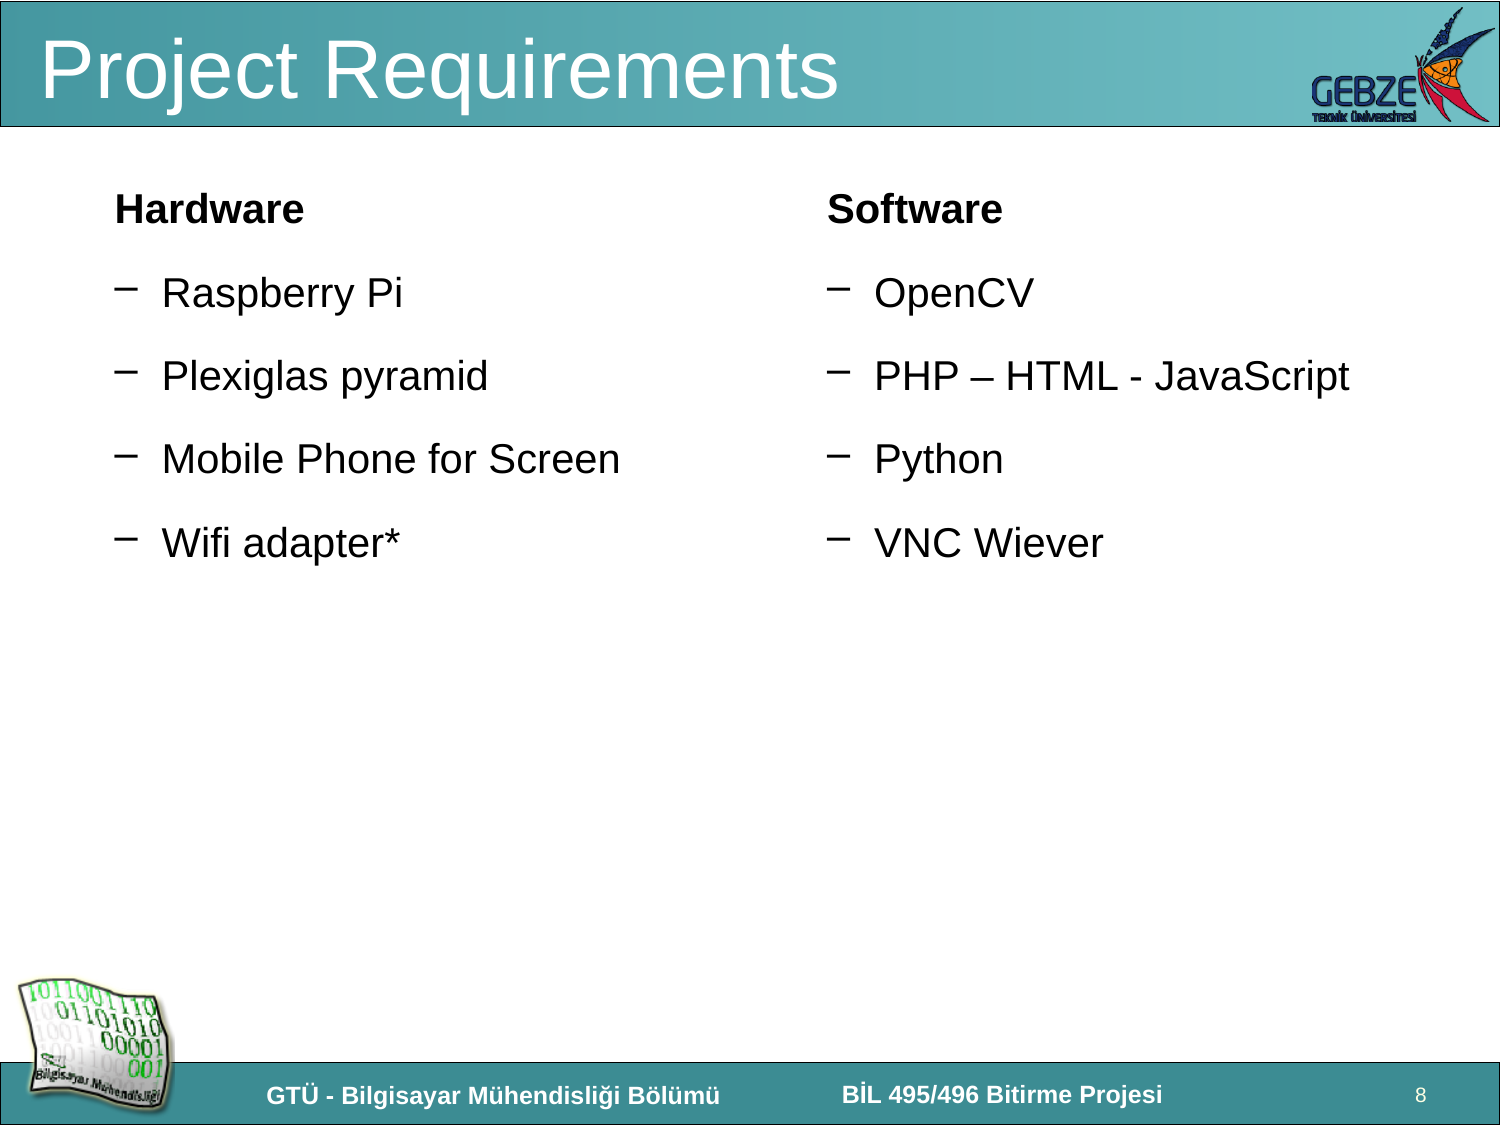

# Project Requirements
Hardware
Raspberry Pi
Plexiglas pyramid
Mobile Phone for Screen
Wifi adapter*

Software
OpenCV
PHP – HTML - JavaScript
Python
VNC Wiever

8